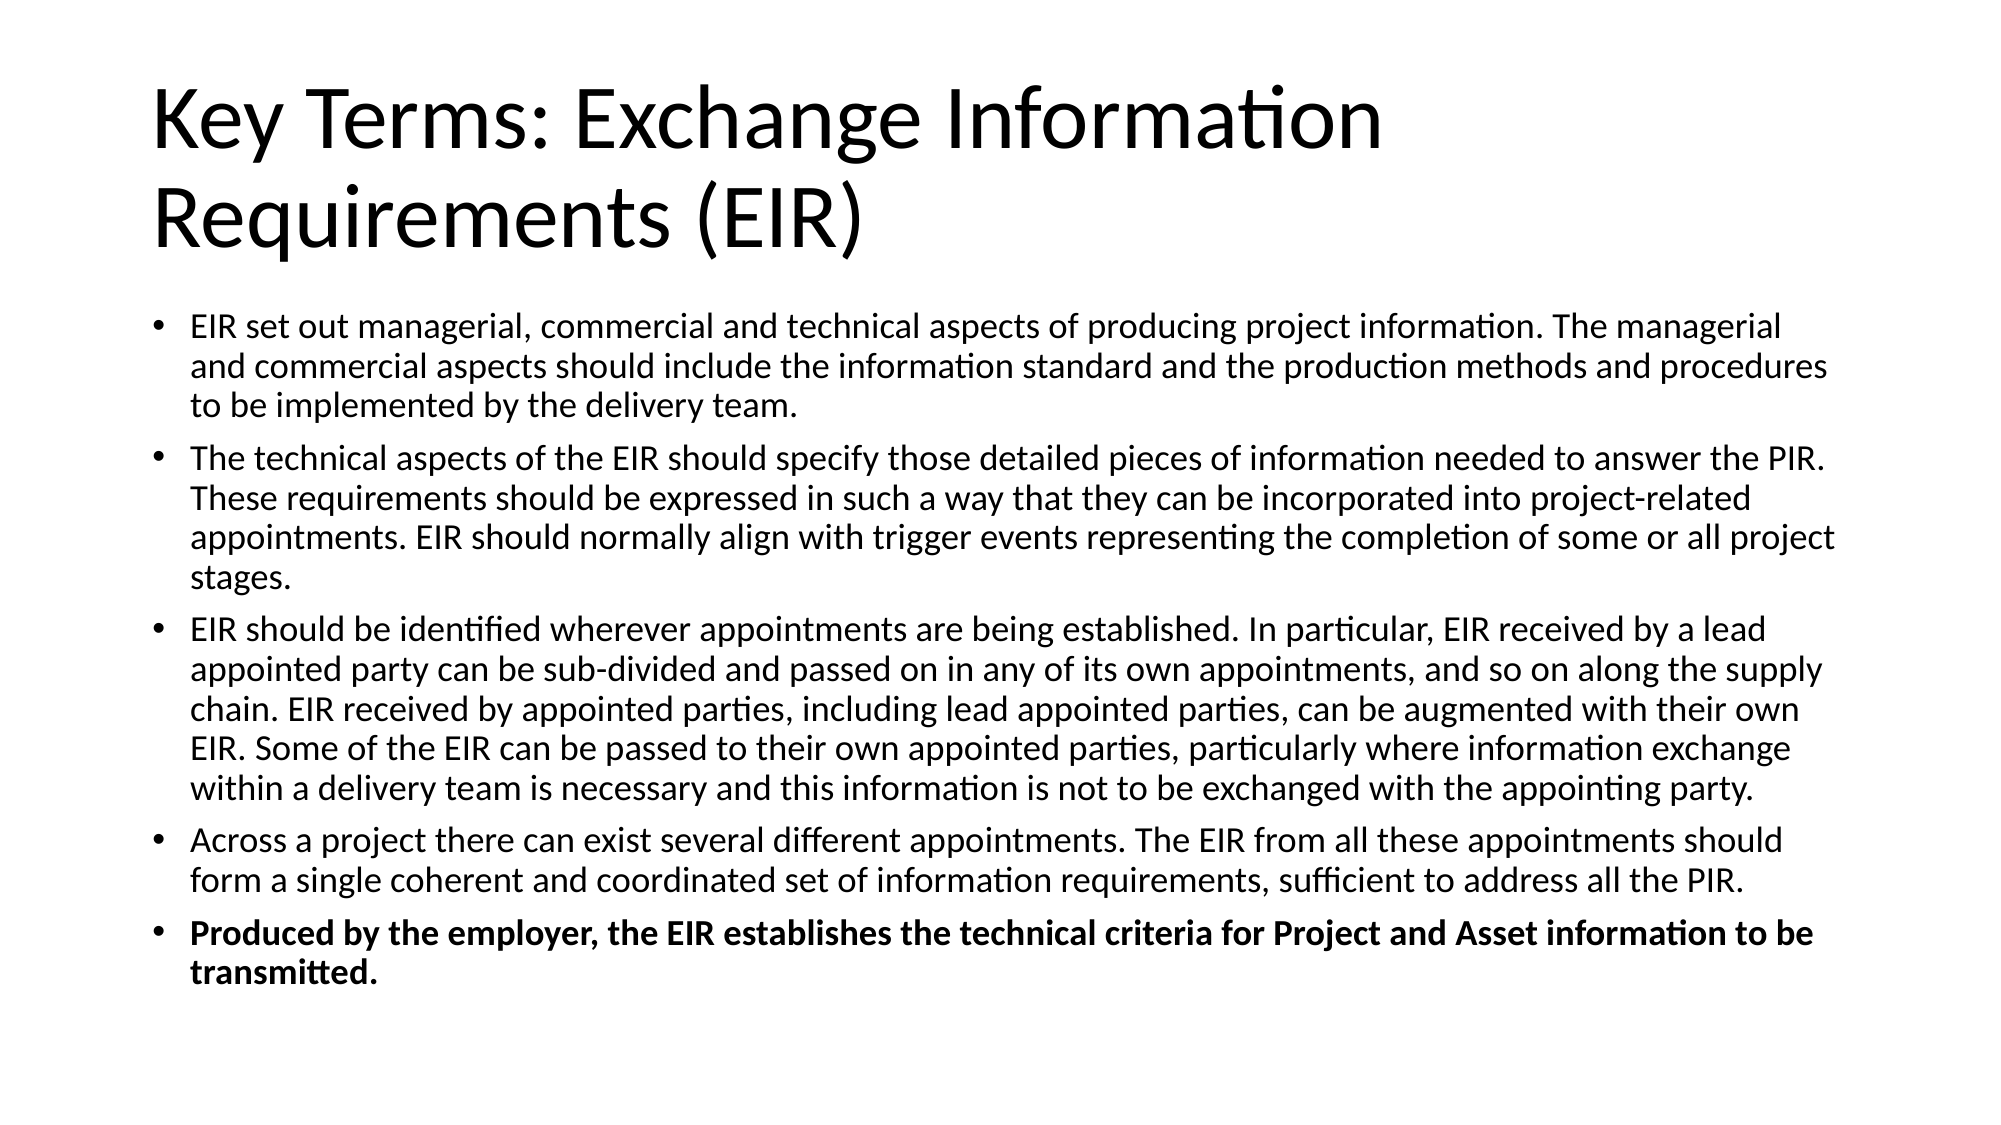

# Key Terms: Exchange Information Requirements (EIR)
EIR set out managerial, commercial and technical aspects of producing project information. The managerial and commercial aspects should include the information standard and the production methods and procedures to be implemented by the delivery team.
The technical aspects of the EIR should specify those detailed pieces of information needed to answer the PIR. These requirements should be expressed in such a way that they can be incorporated into project-related appointments. EIR should normally align with trigger events representing the completion of some or all project stages.
EIR should be identified wherever appointments are being established. In particular, EIR received by a lead appointed party can be sub-divided and passed on in any of its own appointments, and so on along the supply chain. EIR received by appointed parties, including lead appointed parties, can be augmented with their own EIR. Some of the EIR can be passed to their own appointed parties, particularly where information exchange within a delivery team is necessary and this information is not to be exchanged with the appointing party.
Across a project there can exist several different appointments. The EIR from all these appointments should form a single coherent and coordinated set of information requirements, sufficient to address all the PIR.
Produced by the employer, the EIR establishes the technical criteria for Project and Asset information to be transmitted.